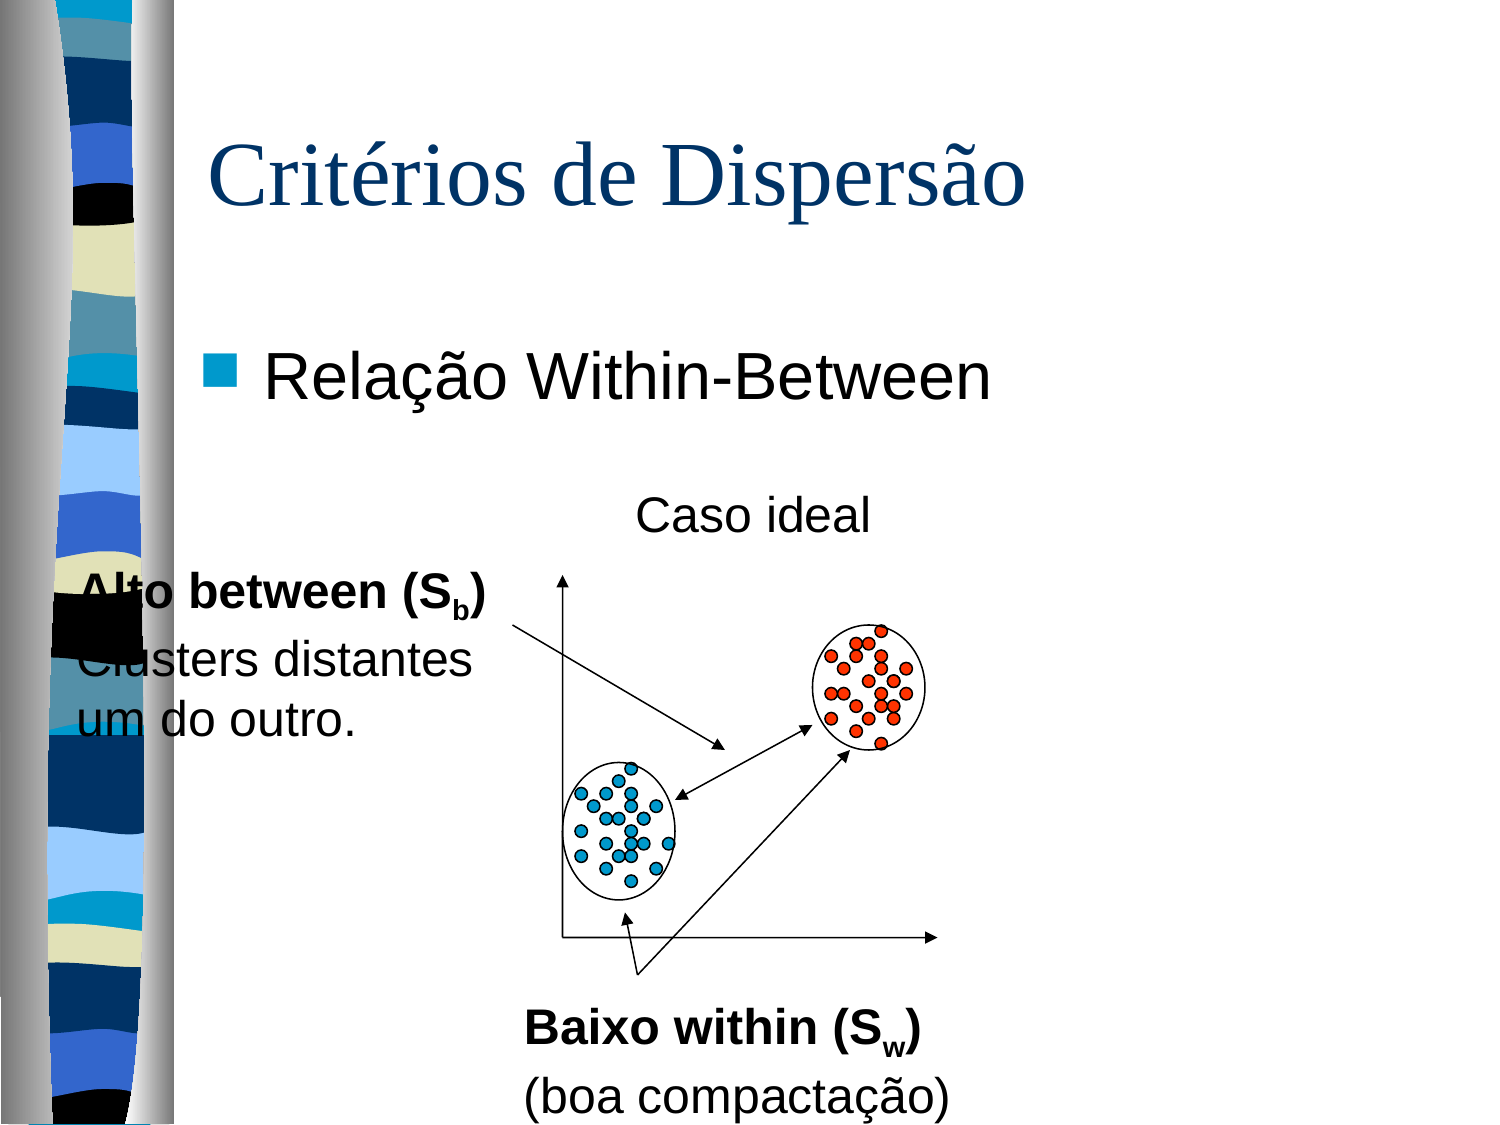

# Critérios de Dispersão
Relação Within-Between
Caso ideal
Alto between (Sb)
Clusters distantes
um do outro.

Baixo within (Sw)
(boa compactação)